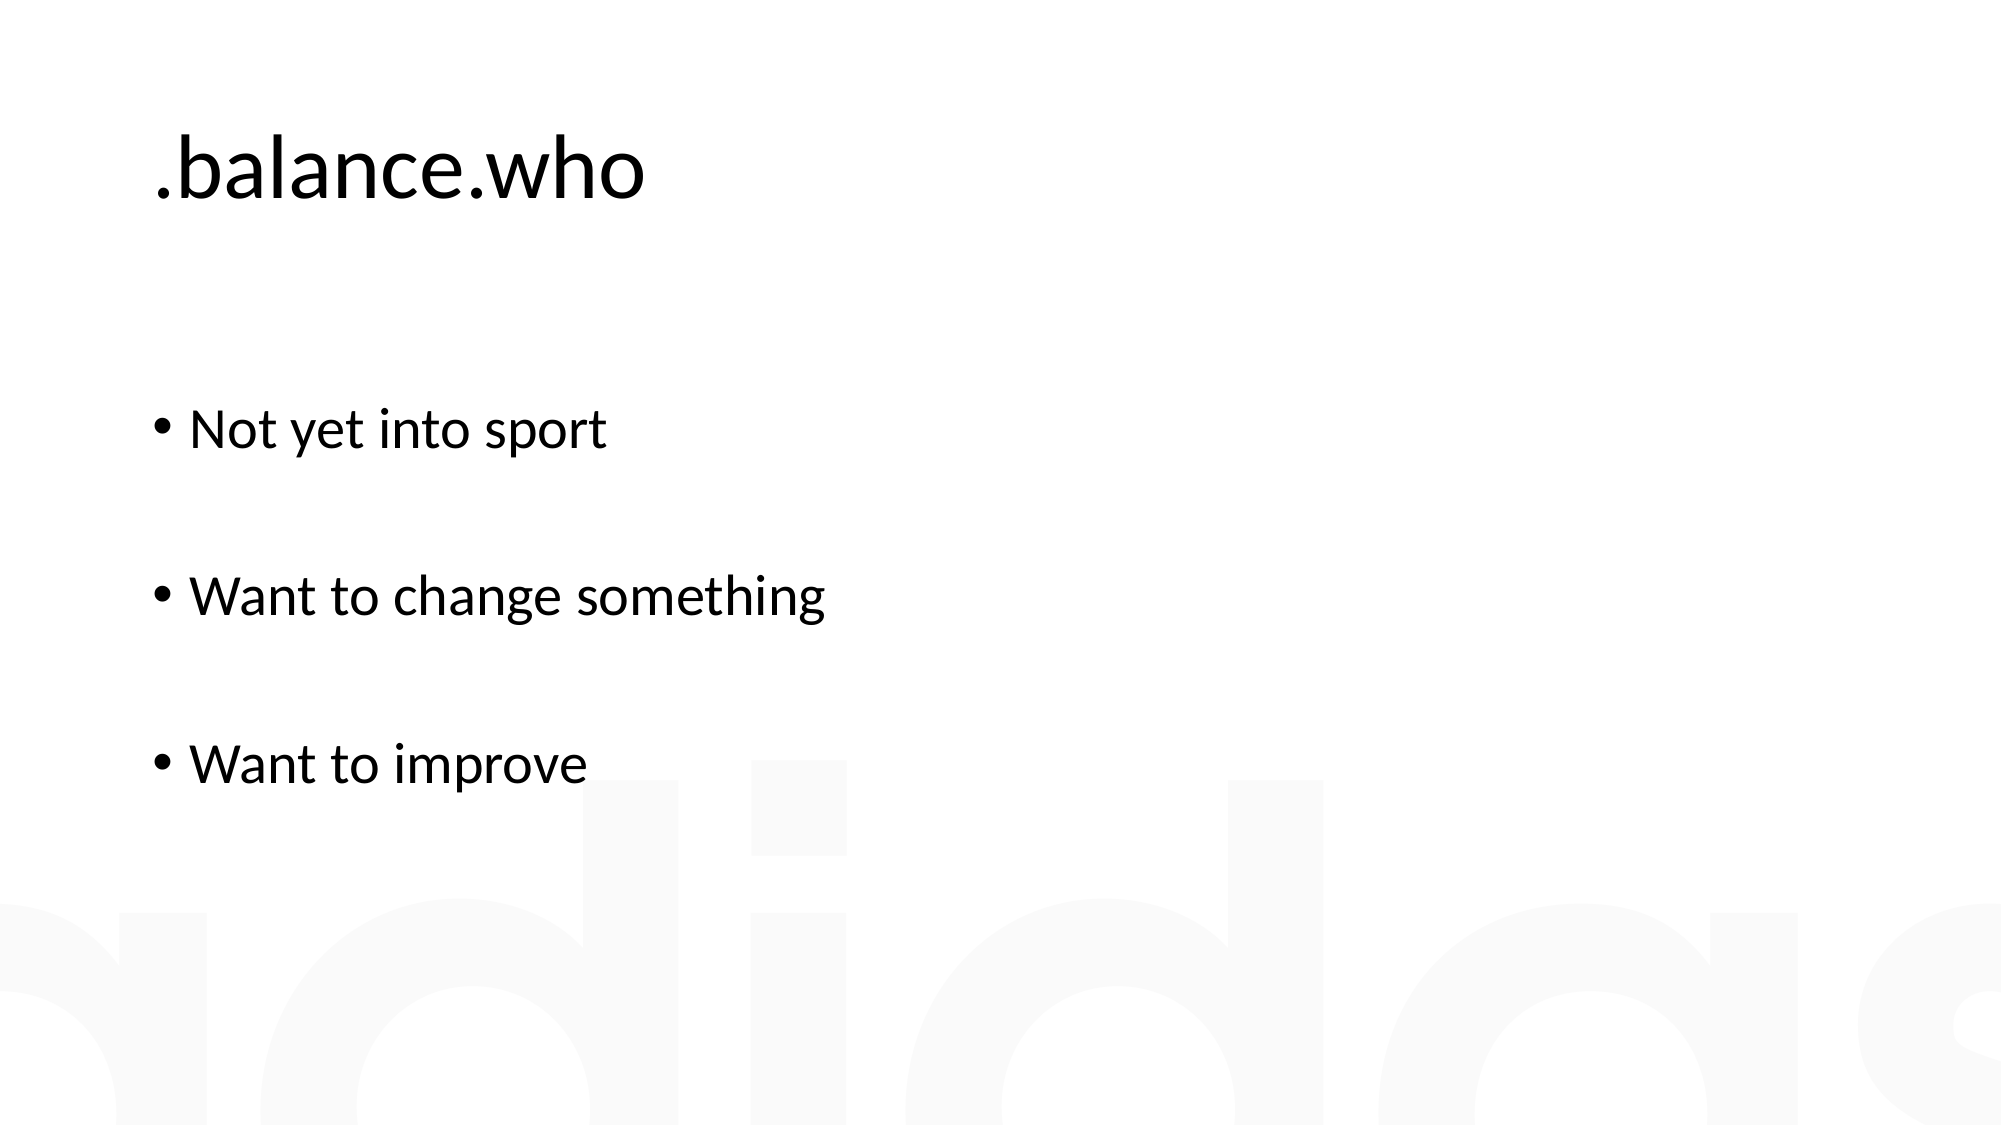

# .balance.who

Not yet into sport

Want to change something

Want to improve